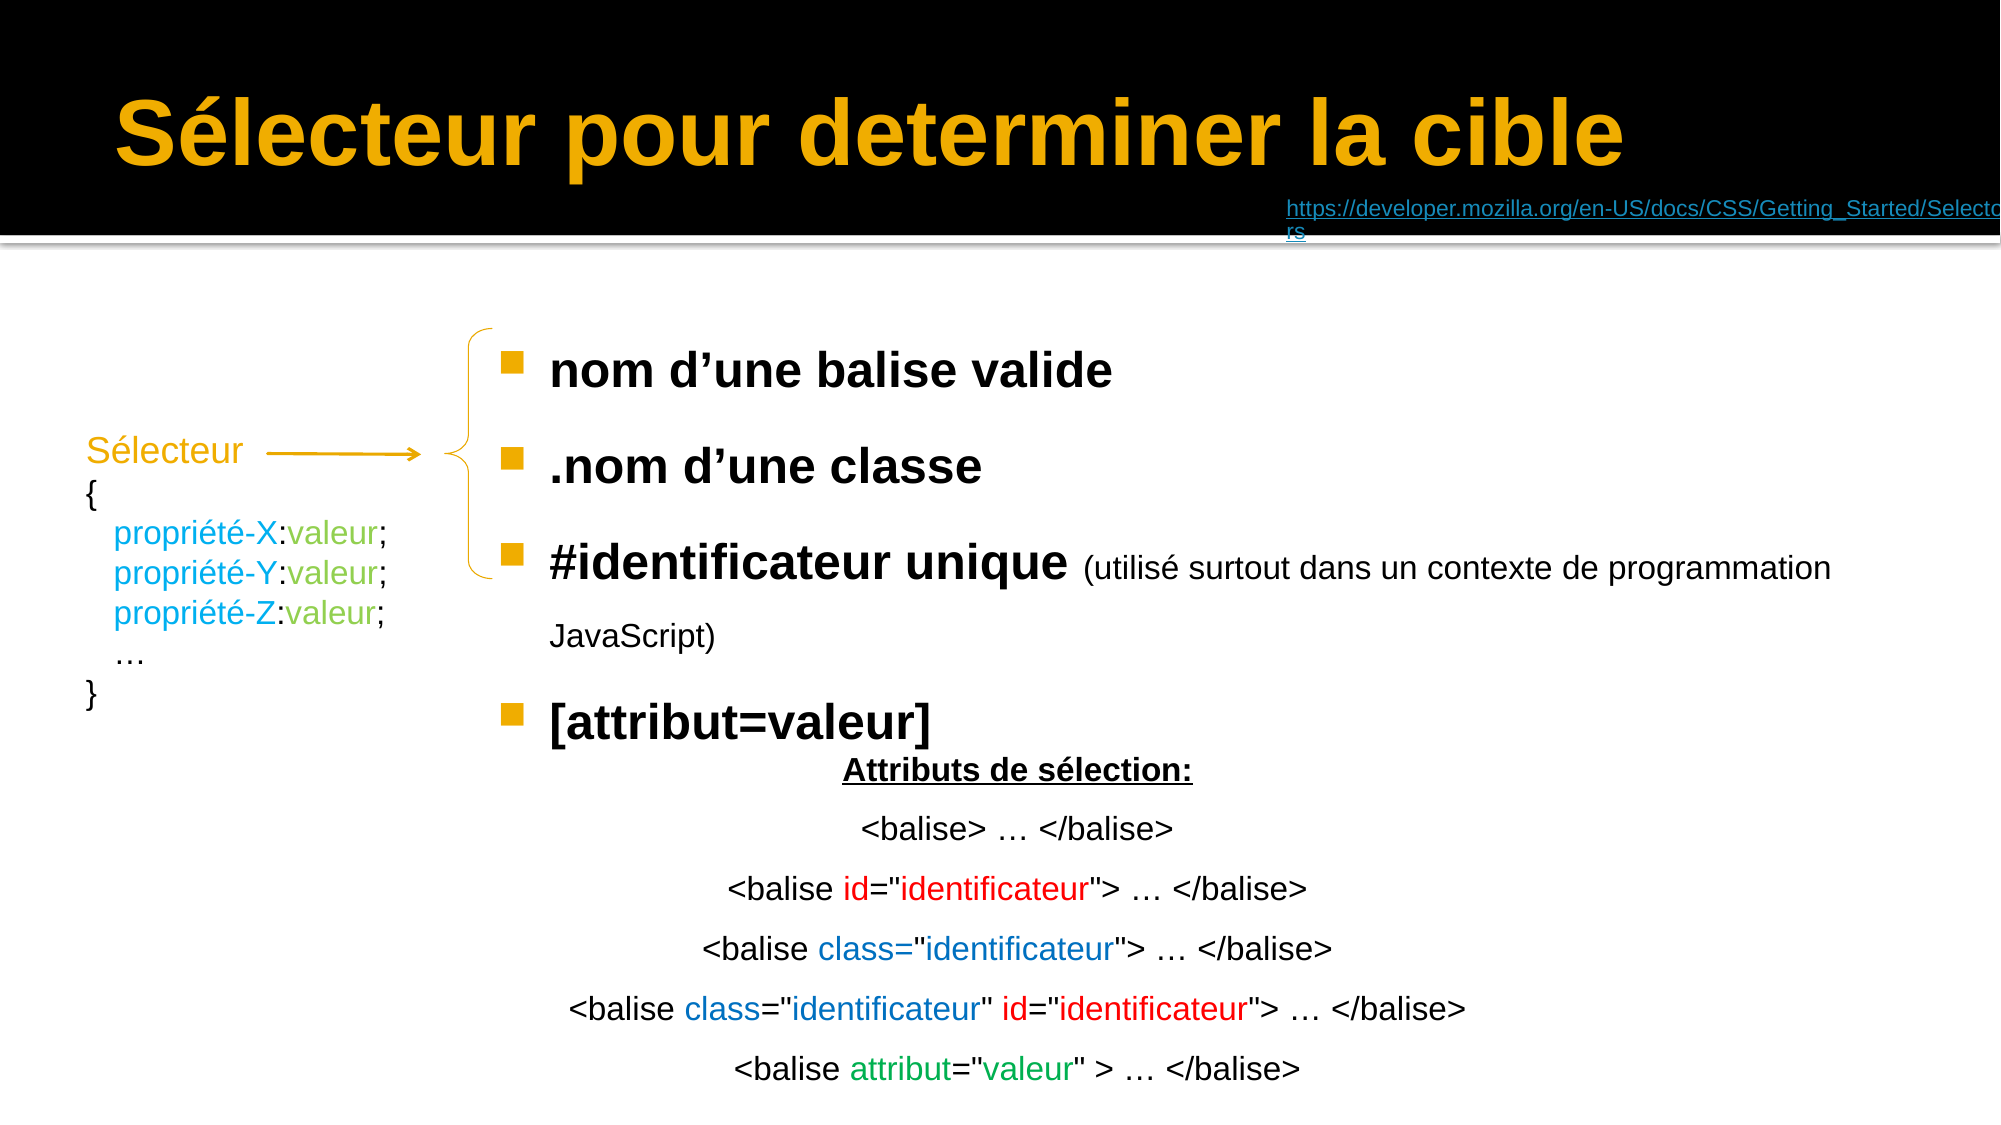

# Sélecteur pour determiner la cible
https://developer.mozilla.org/en-US/docs/CSS/Getting_Started/Selectors
nom d’une balise valide
.nom d’une classe
#identificateur unique (utilisé surtout dans un contexte de programmation JavaScript)
[attribut=valeur]

Sélecteur
{
   propriété-X:valeur;
   propriété-Y:valeur;
   propriété-Z:valeur;
   …
}
Attributs de sélection:
<balise> … </balise>
<balise id="identificateur"> … </balise>
<balise class="identificateur"> … </balise>
<balise class="identificateur" id="identificateur"> … </balise>
<balise attribut="valeur" > … </balise>